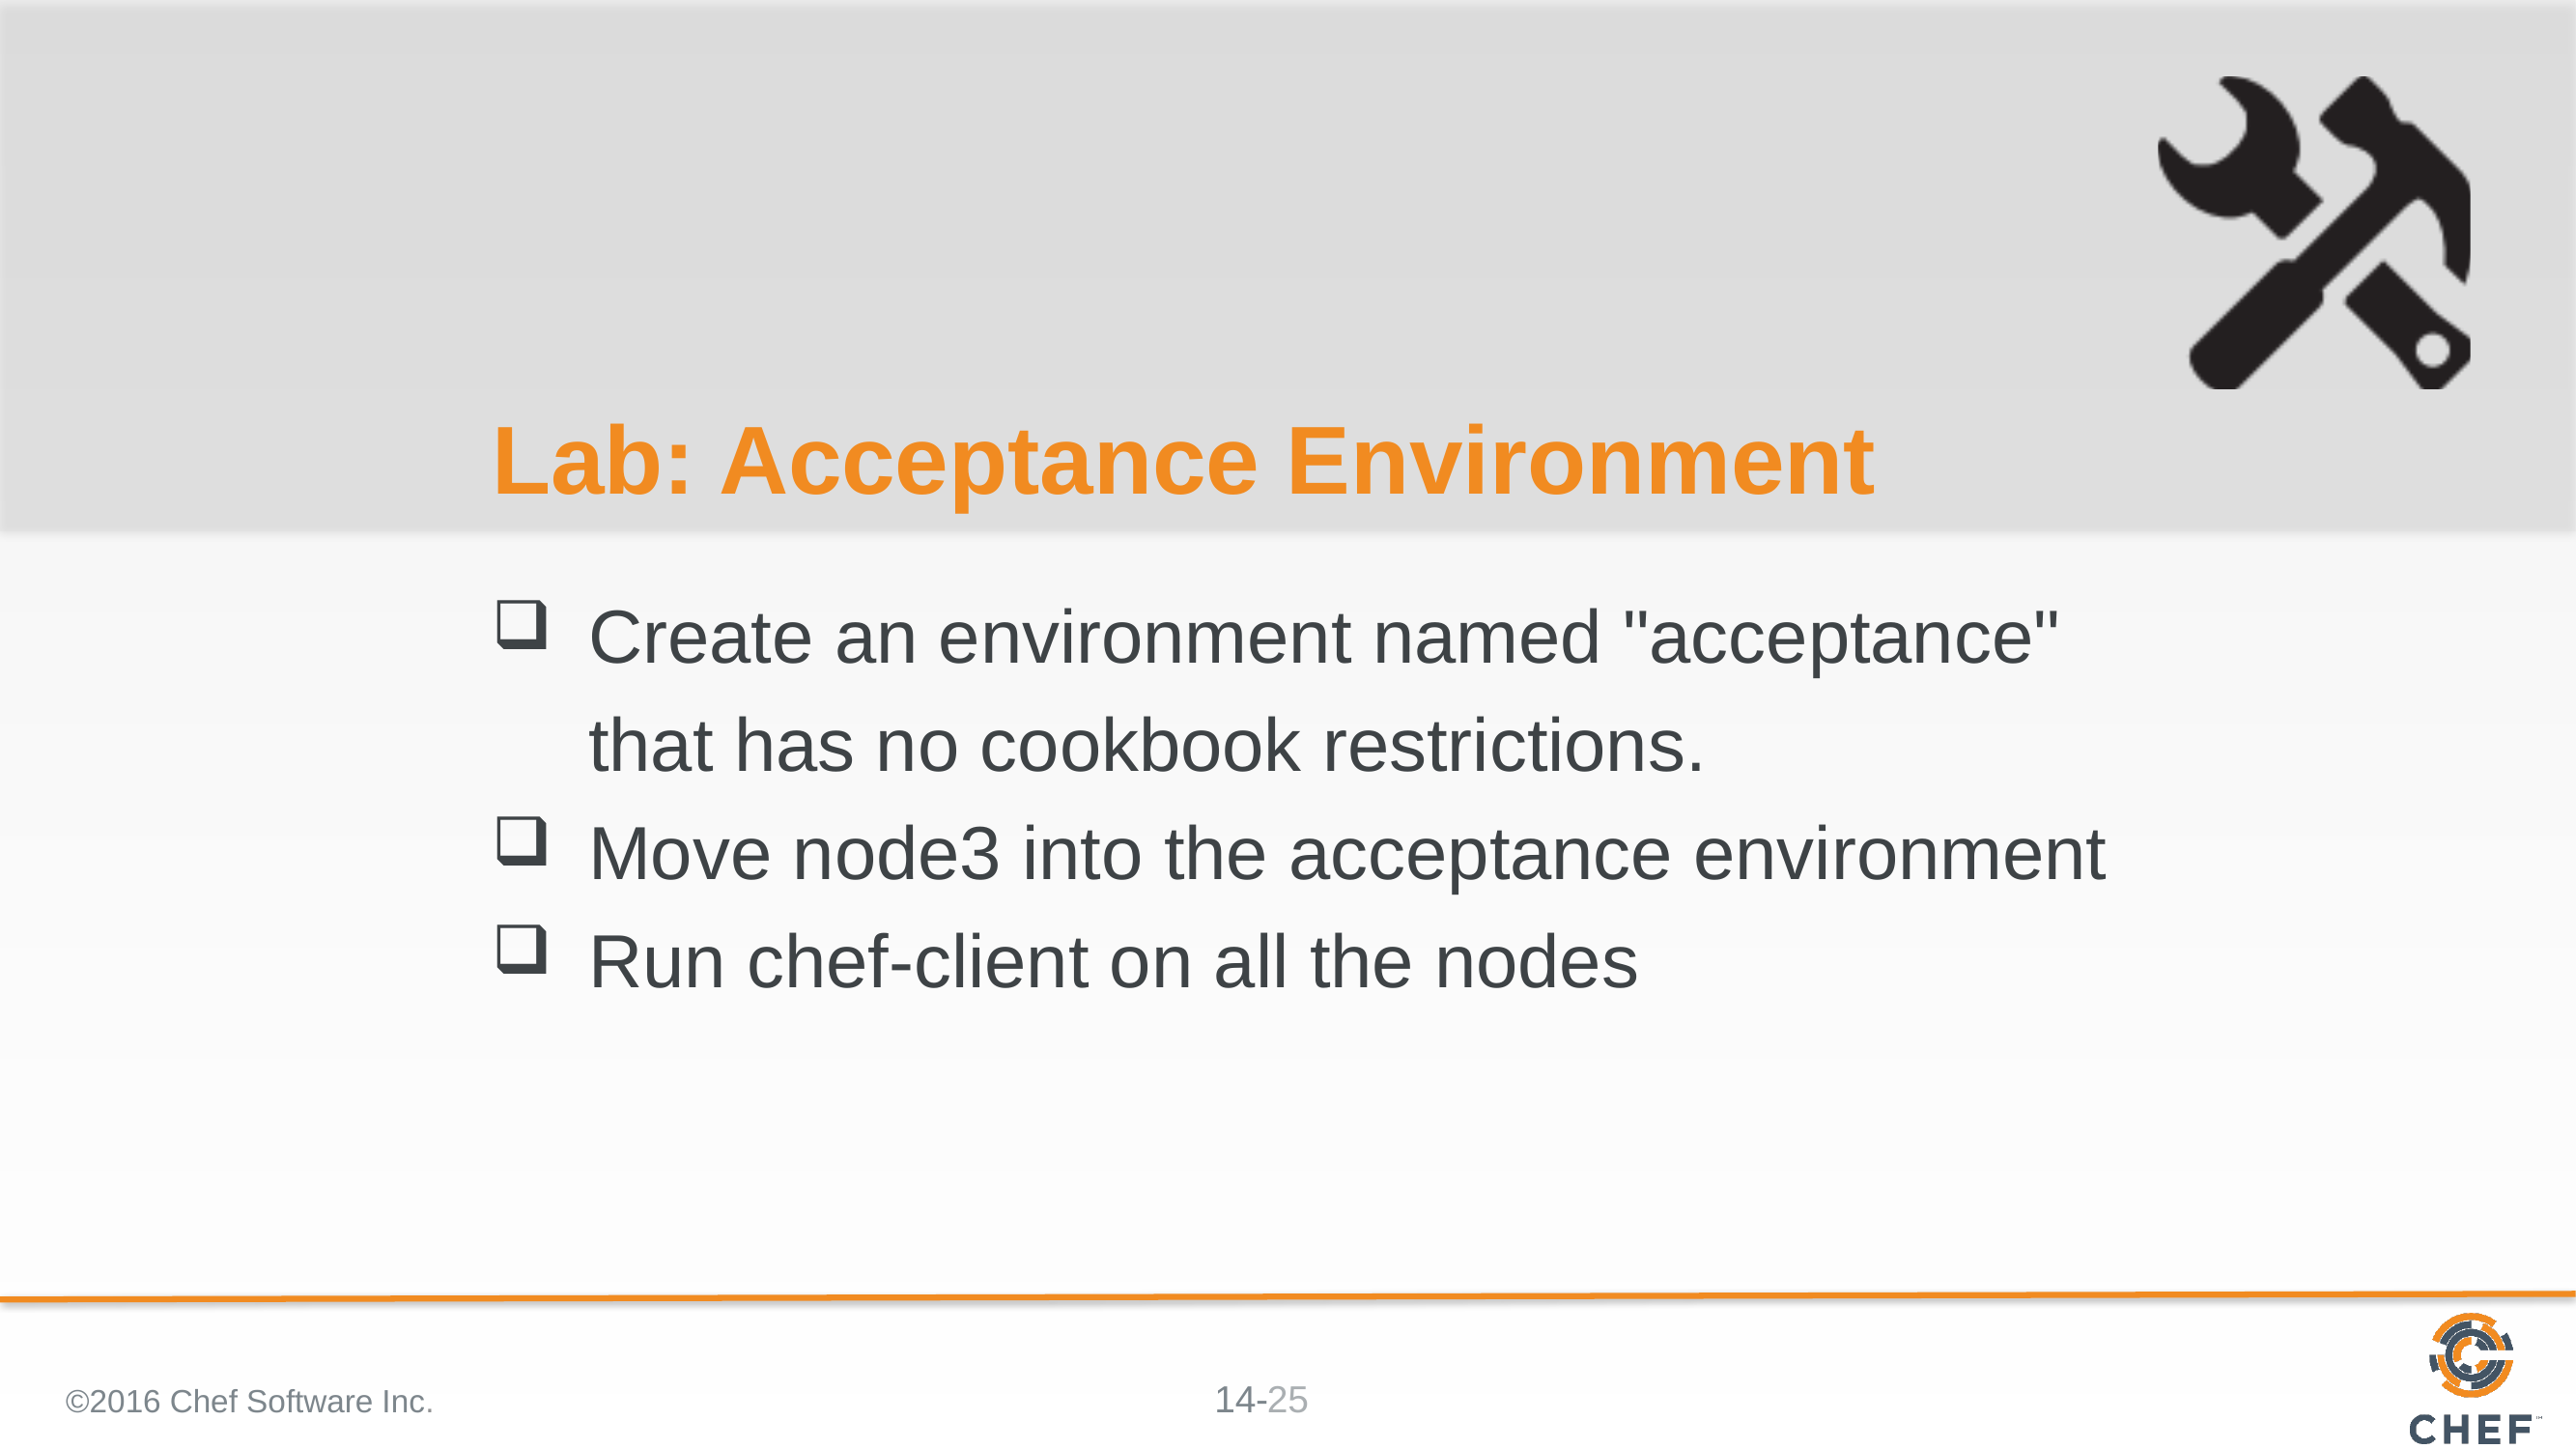

# Lab: Acceptance Environment
Create an environment named "acceptance" that has no cookbook restrictions.
Move node3 into the acceptance environment
Run chef-client on all the nodes
©2016 Chef Software Inc.
25